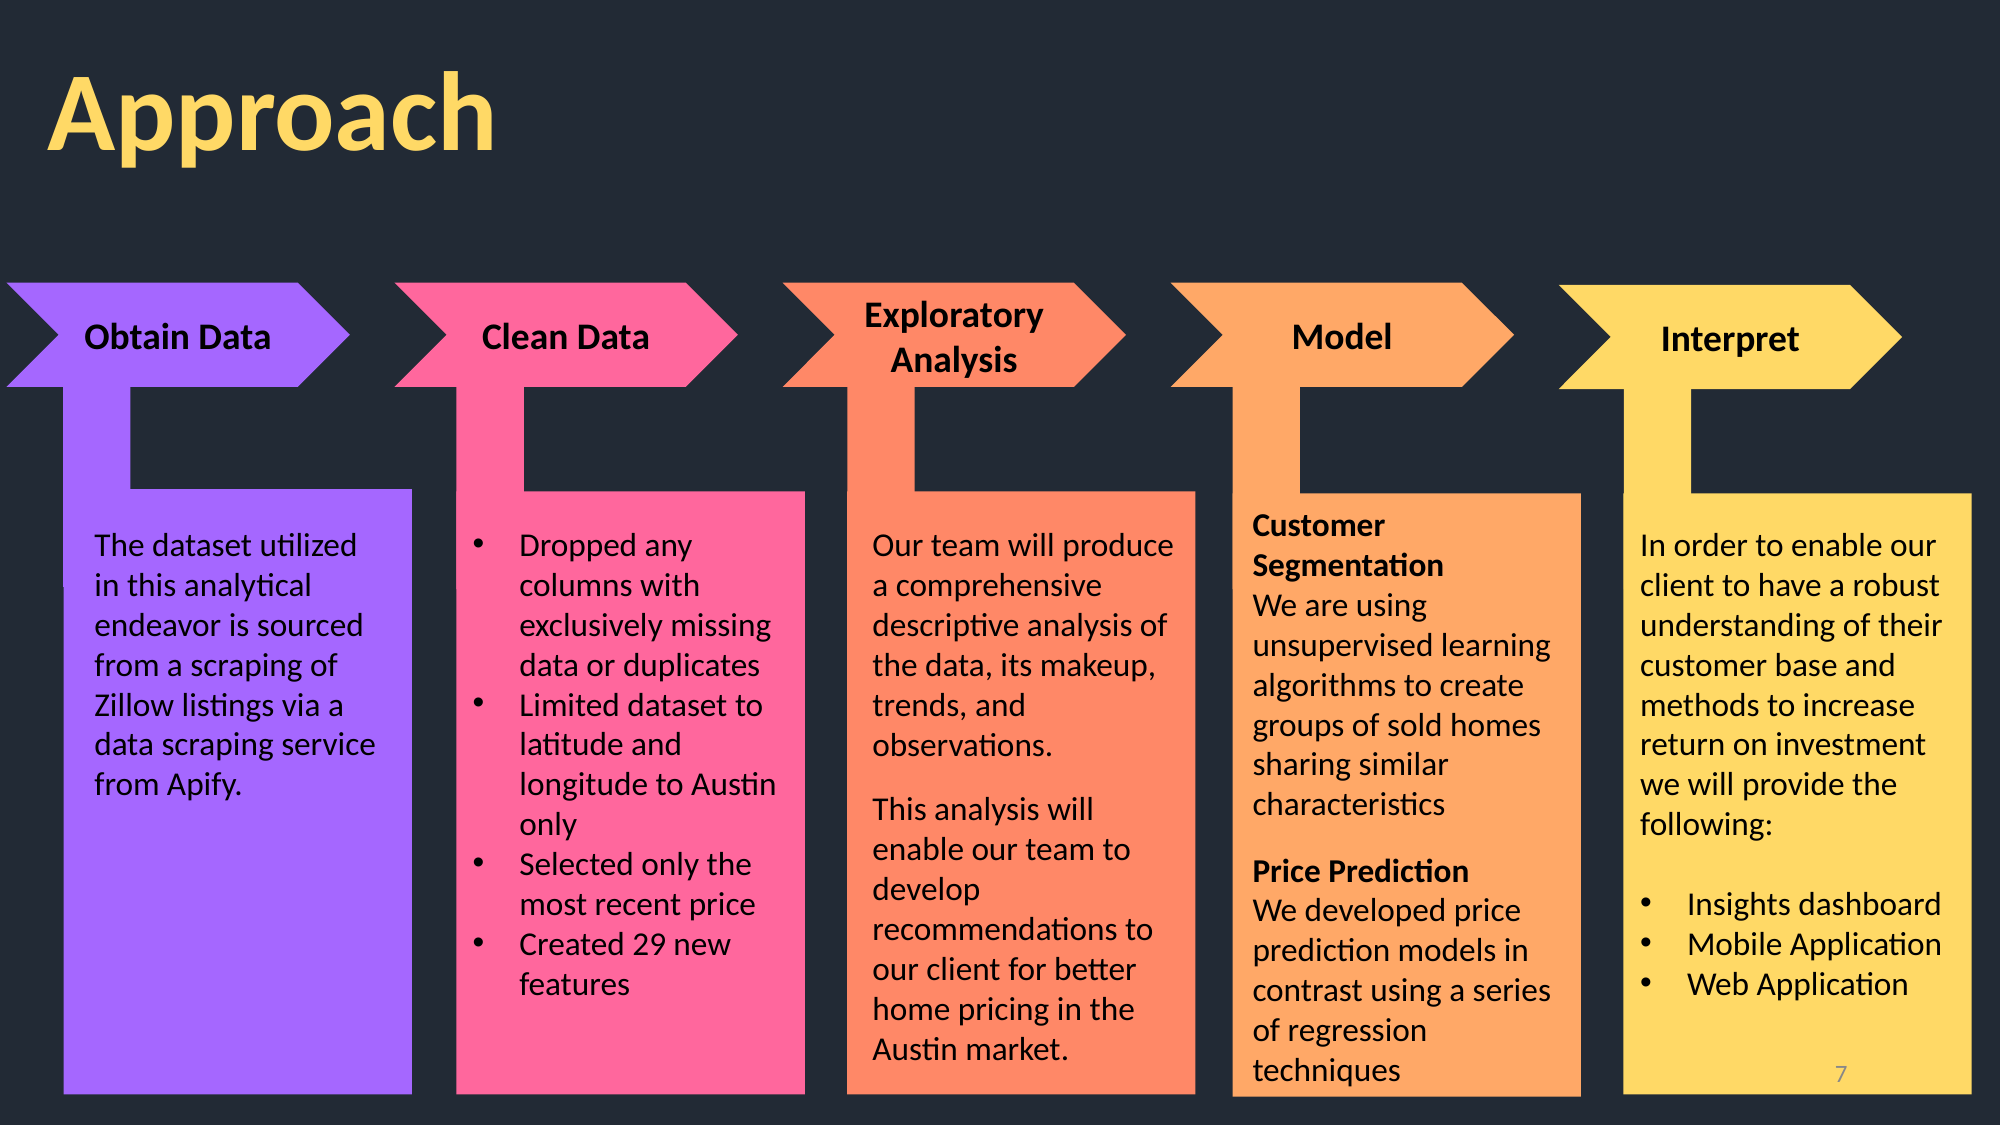

Approach
Obtain Data
Clean Data
Exploratory Analysis
Model
Interpret

Customer Segmentation
We are using unsupervised learning algorithms to create groups of sold homes sharing similar characteristics

Price Prediction
We developed price prediction models in contrast using a series of regression techniques

The dataset utilized in this analytical endeavor is sourced from a scraping of Zillow listings via a data scraping service from Apify.
Dropped any columns with exclusively missing data or duplicates
Limited dataset to latitude and longitude to Austin only
Selected only the most recent price
Created 29 new features
Our team will produce a comprehensive descriptive analysis of the data, its makeup, trends, and observations.

This analysis will enable our team to develop recommendations to our client for better home pricing in the Austin market.
In order to enable our client to have a robust understanding of their customer base and methods to increase return on investment we will provide the following:

Insights dashboard
Mobile Application
Web Application
7